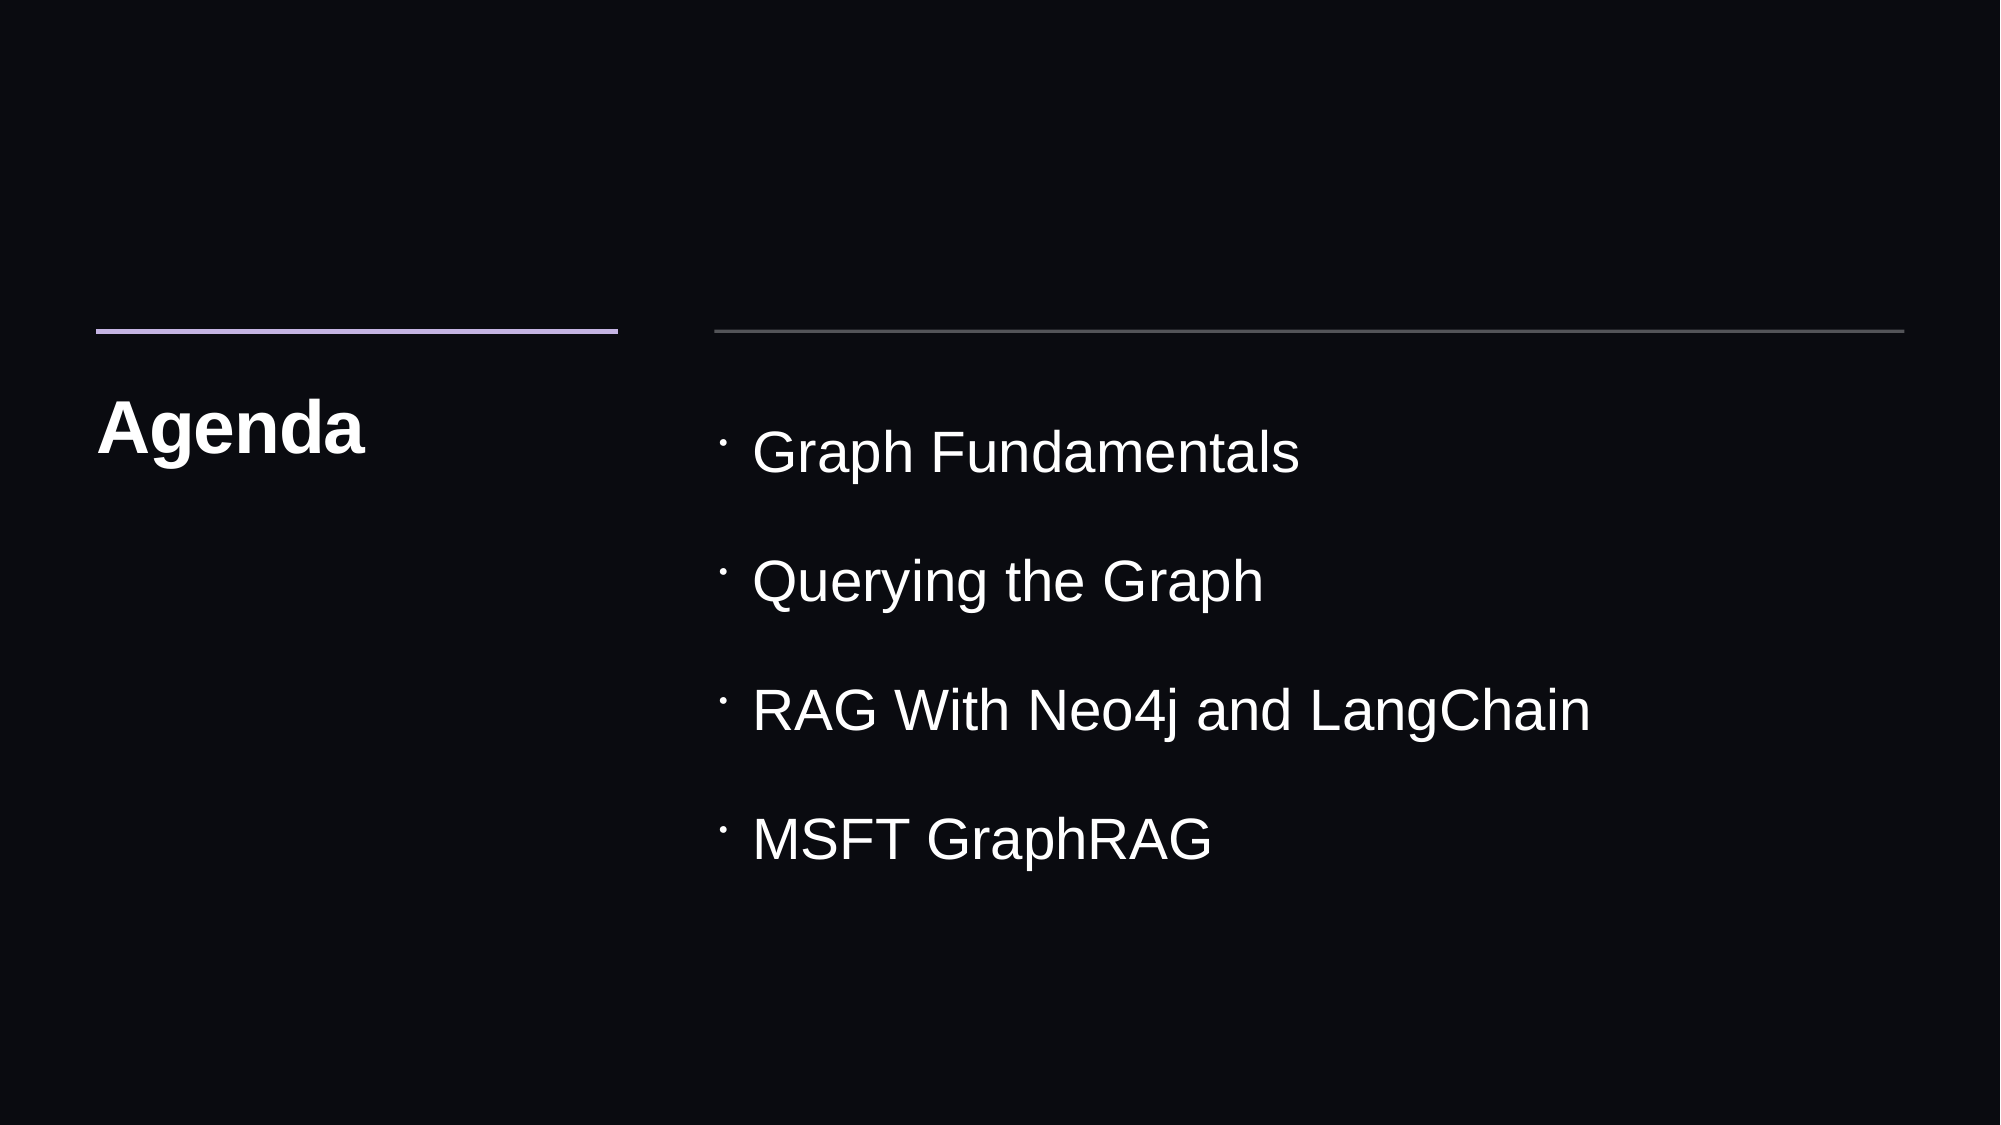

# Agenda
Graph Fundamentals
Querying the Graph
RAG With Neo4j and LangChain
MSFT GraphRAG